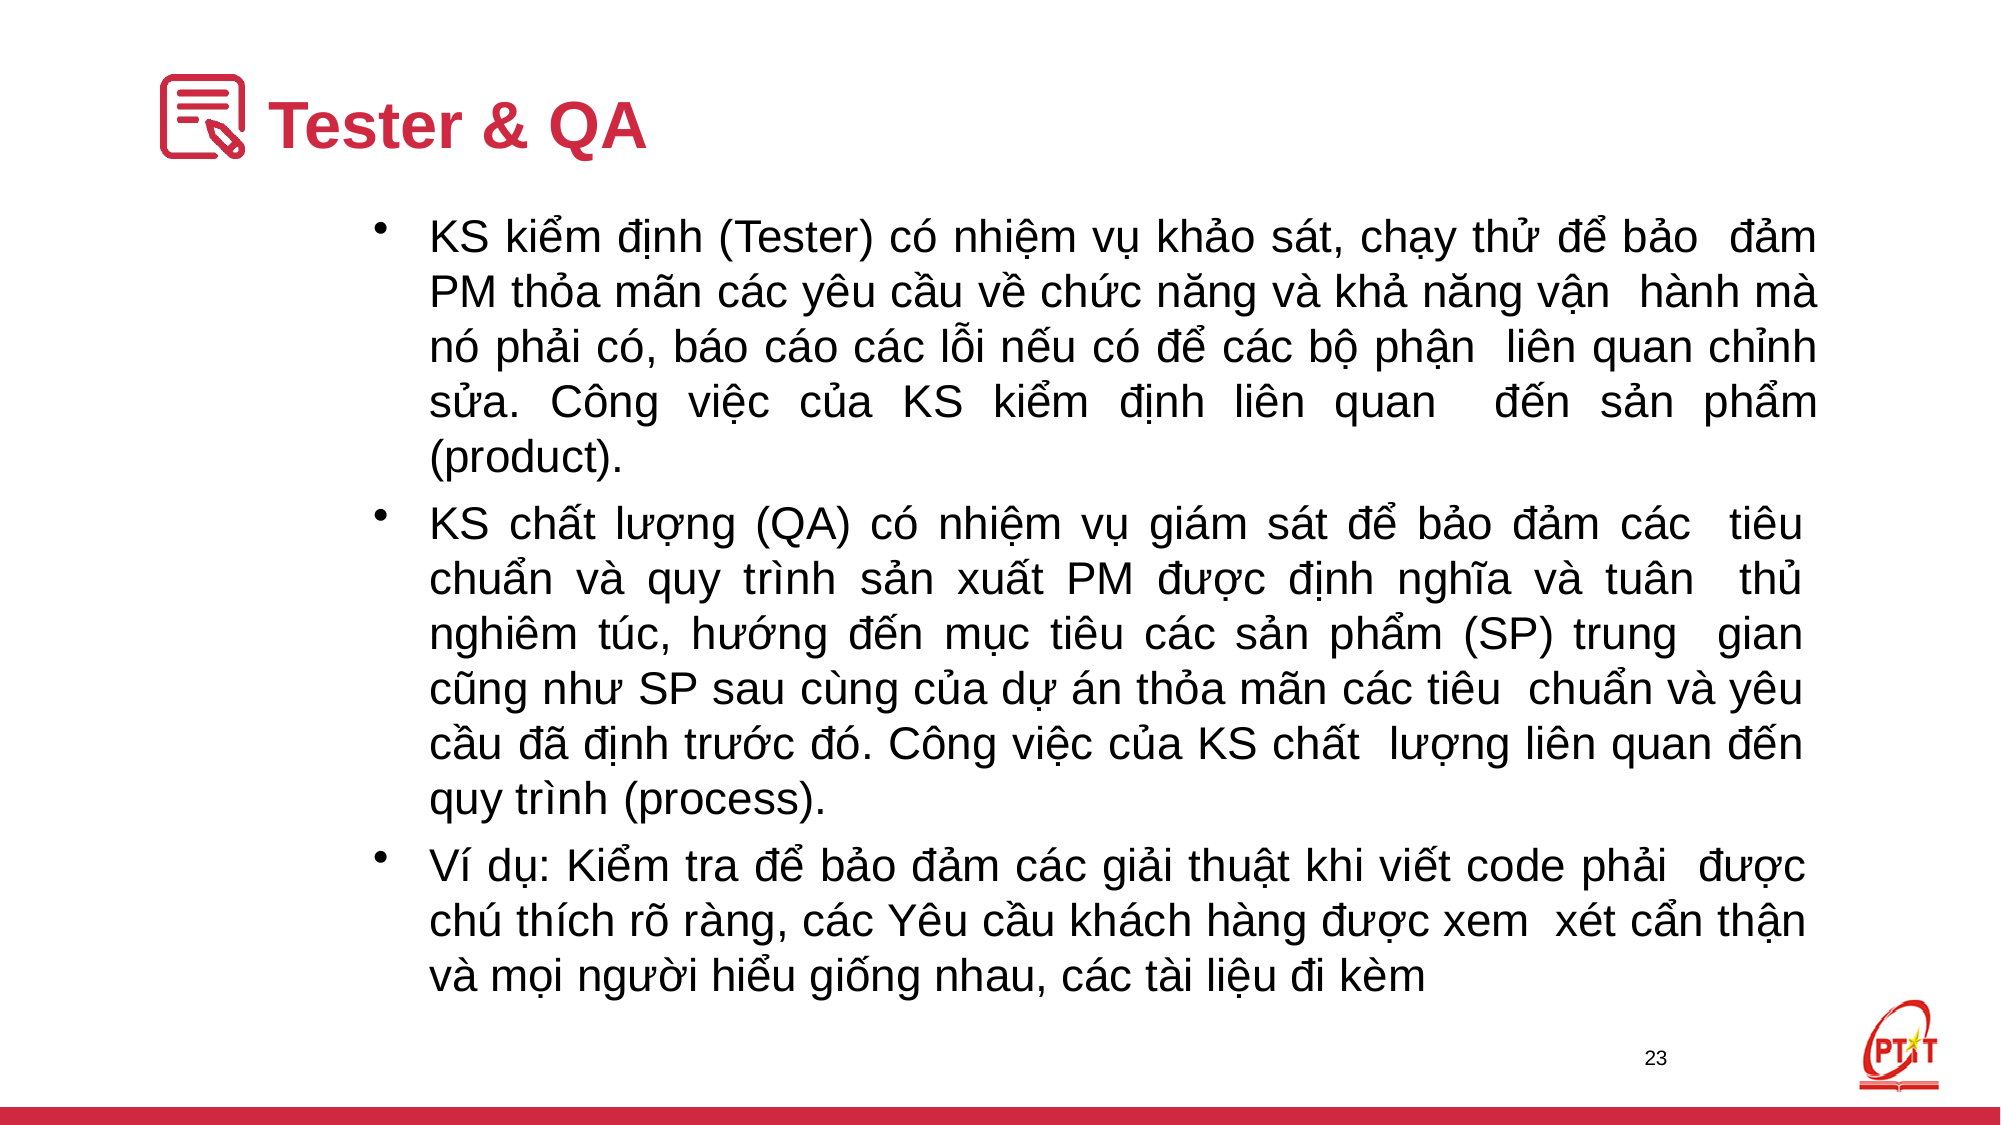

# Tester & QA
KS kiểm định (Tester) có nhiệm vụ khảo sát, chạy thử để bảo  đảm PM thỏa mãn các yêu cầu về chức năng và khả năng vận  hành mà nó phải có, báo cáo các lỗi nếu có để các bộ phận  liên quan chỉnh sửa. Công việc của KS kiểm định liên quan  đến sản phẩm (product).
KS chất lượng (QA) có nhiệm vụ giám sát để bảo đảm các  tiêu chuẩn và quy trình sản xuất PM được định nghĩa và tuân  thủ nghiêm túc, hướng đến mục tiêu các sản phẩm (SP) trung  gian cũng như SP sau cùng của dự án thỏa mãn các tiêu  chuẩn và yêu cầu đã định trước đó. Công việc của KS chất  lượng liên quan đến quy trình (process).
Ví dụ: Kiểm tra để bảo đảm các giải thuật khi viết code phải  được chú thích rõ ràng, các Yêu cầu khách hàng được xem  xét cẩn thận và mọi người hiểu giống nhau, các tài liệu đi kèm
23